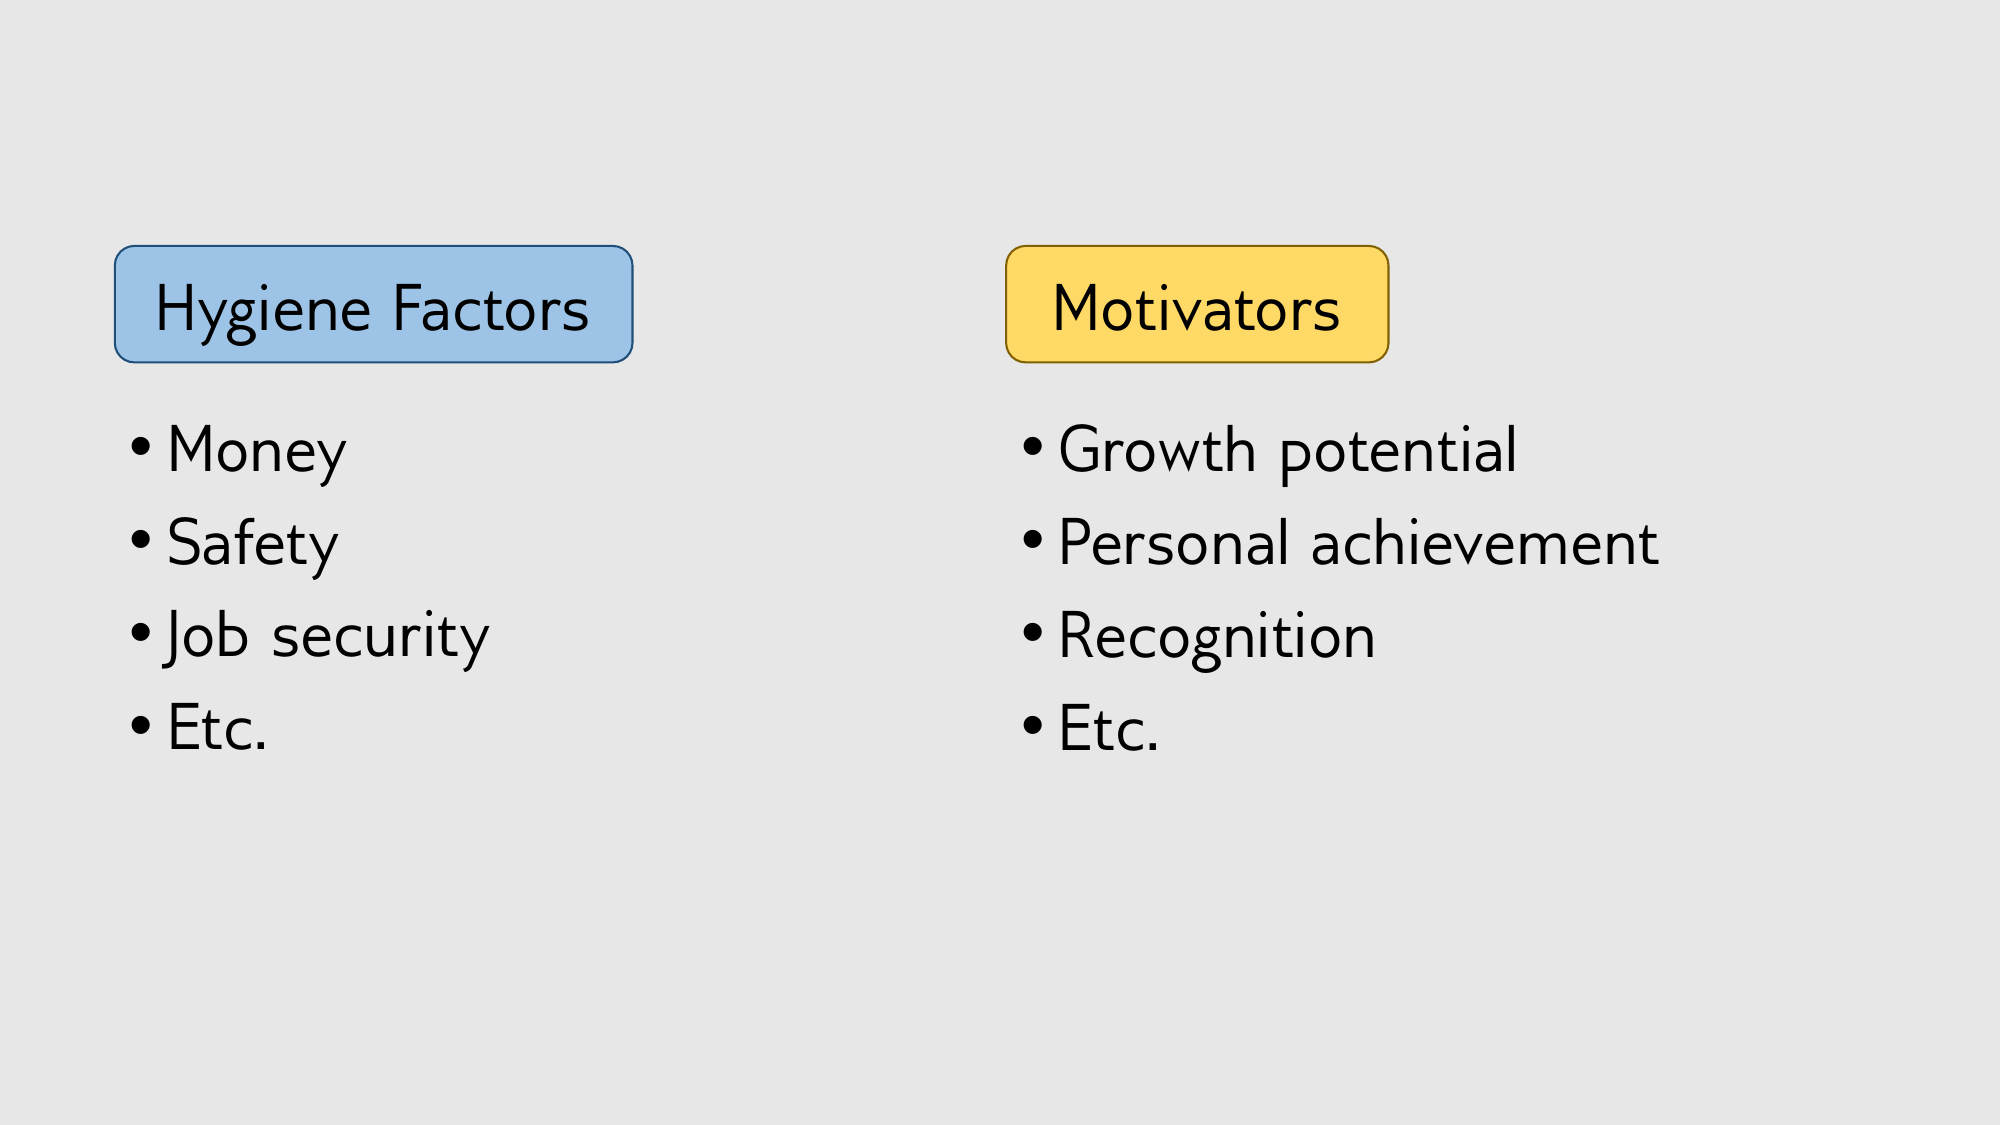

Hygiene Factors
Motivators
Growth potential
Personal achievement
Recognition
Etc.
Money
Safety
Job security
Etc.